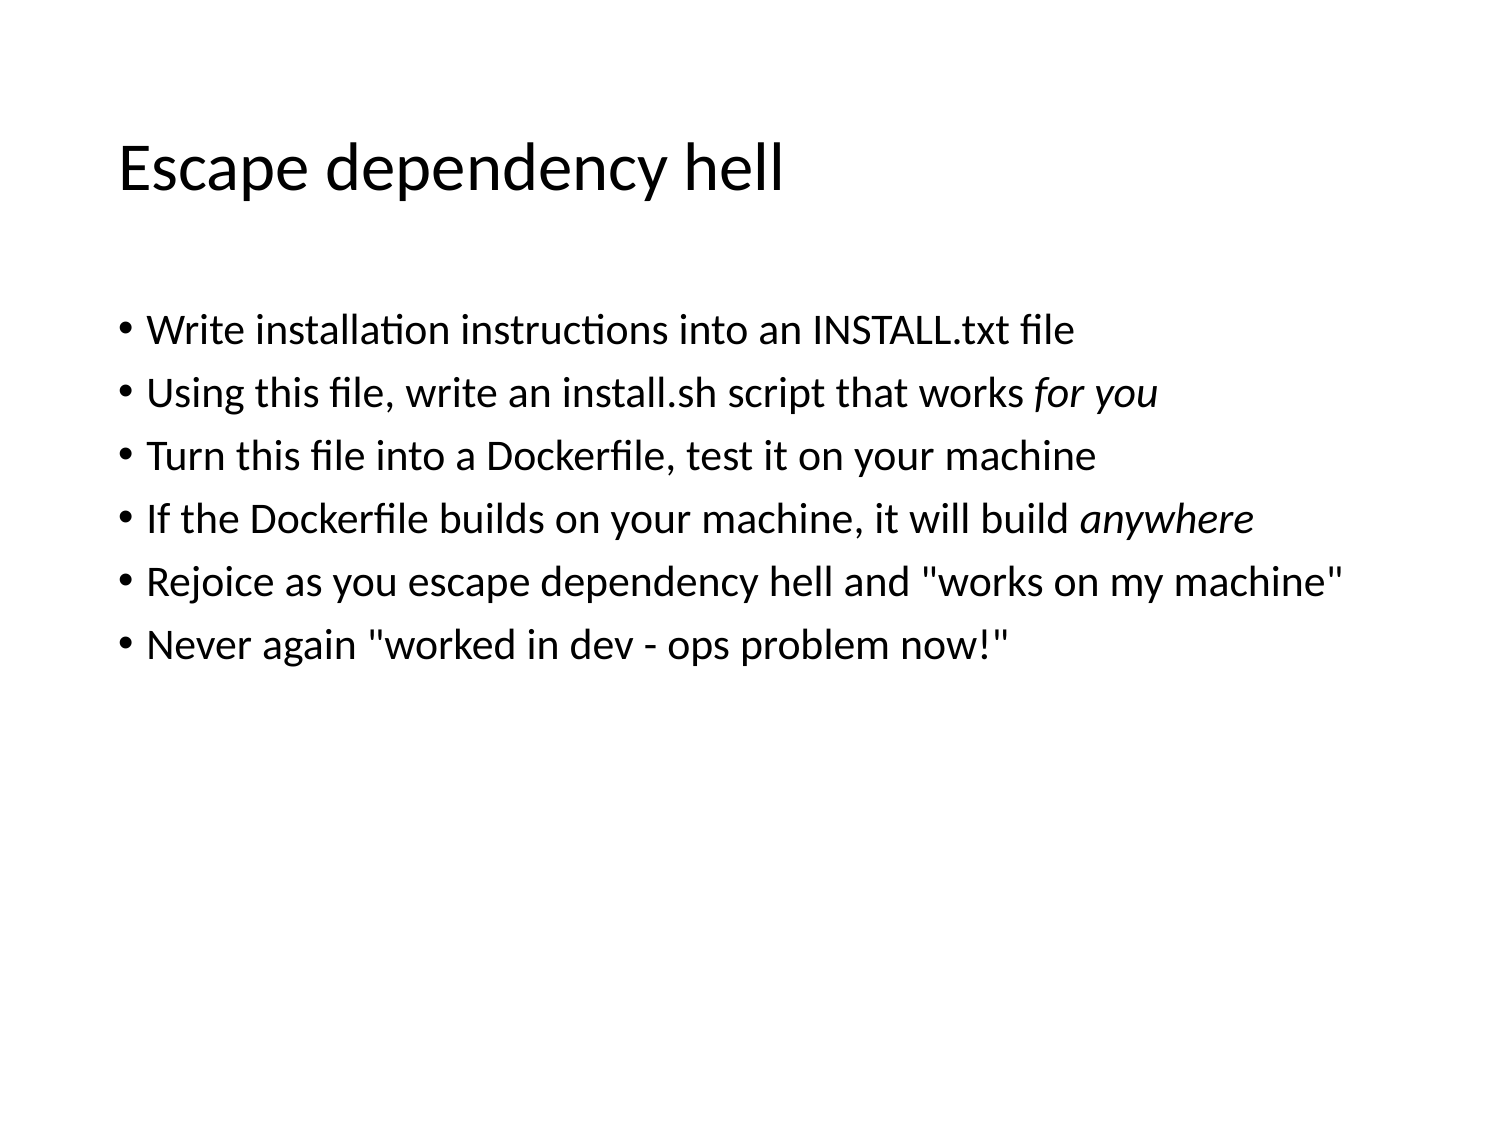

# Escape dependency hell
Write installation instructions into an INSTALL.txt file
Using this file, write an install.sh script that works for you
Turn this file into a Dockerfile, test it on your machine
If the Dockerfile builds on your machine, it will build anywhere
Rejoice as you escape dependency hell and "works on my machine"
Never again "worked in dev - ops problem now!"